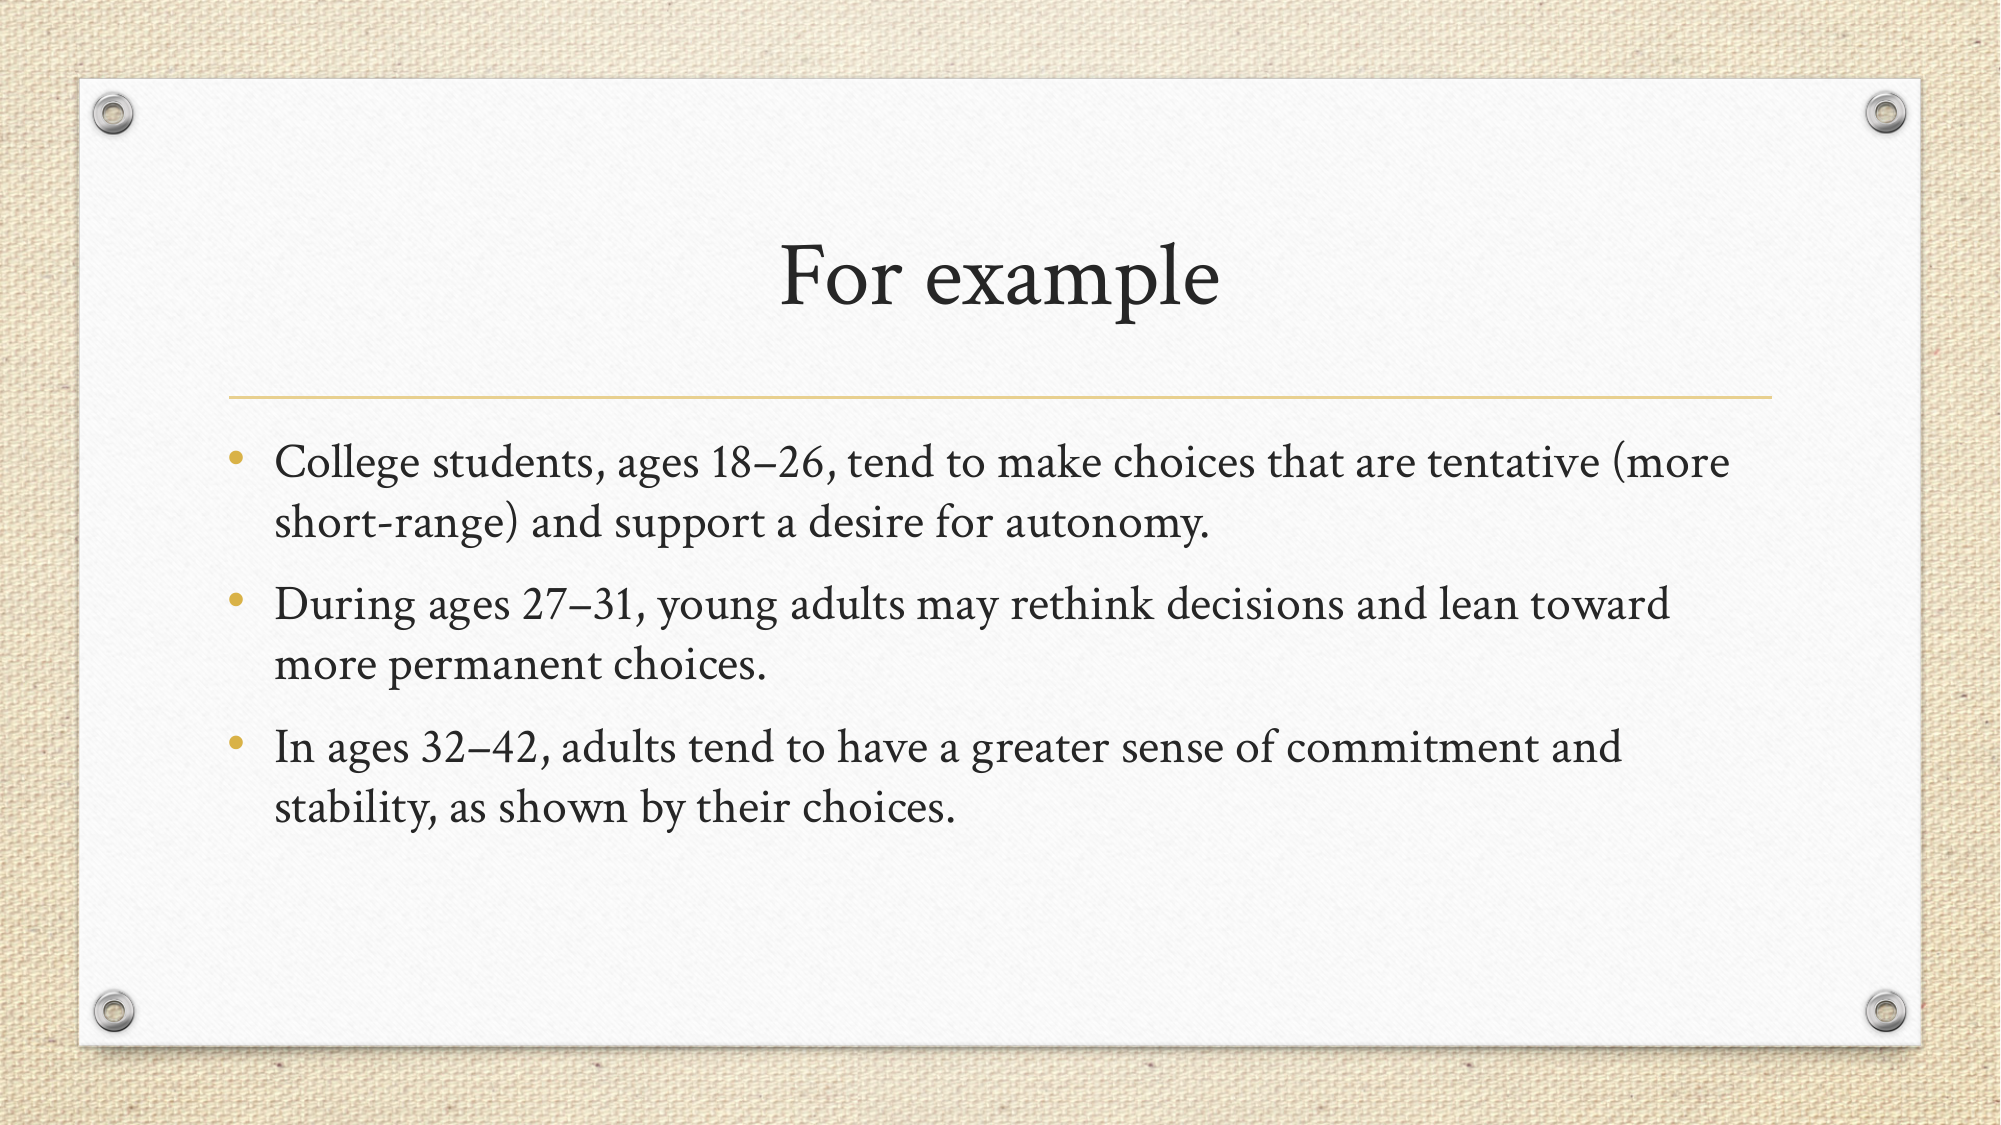

# For example
College students, ages 18–26, tend to make choices that are tentative (more short-range) and support a desire for autonomy.
During ages 27–31, young adults may rethink decisions and lean toward more permanent choices.
In ages 32–42, adults tend to have a greater sense of commitment and stability, as shown by their choices.